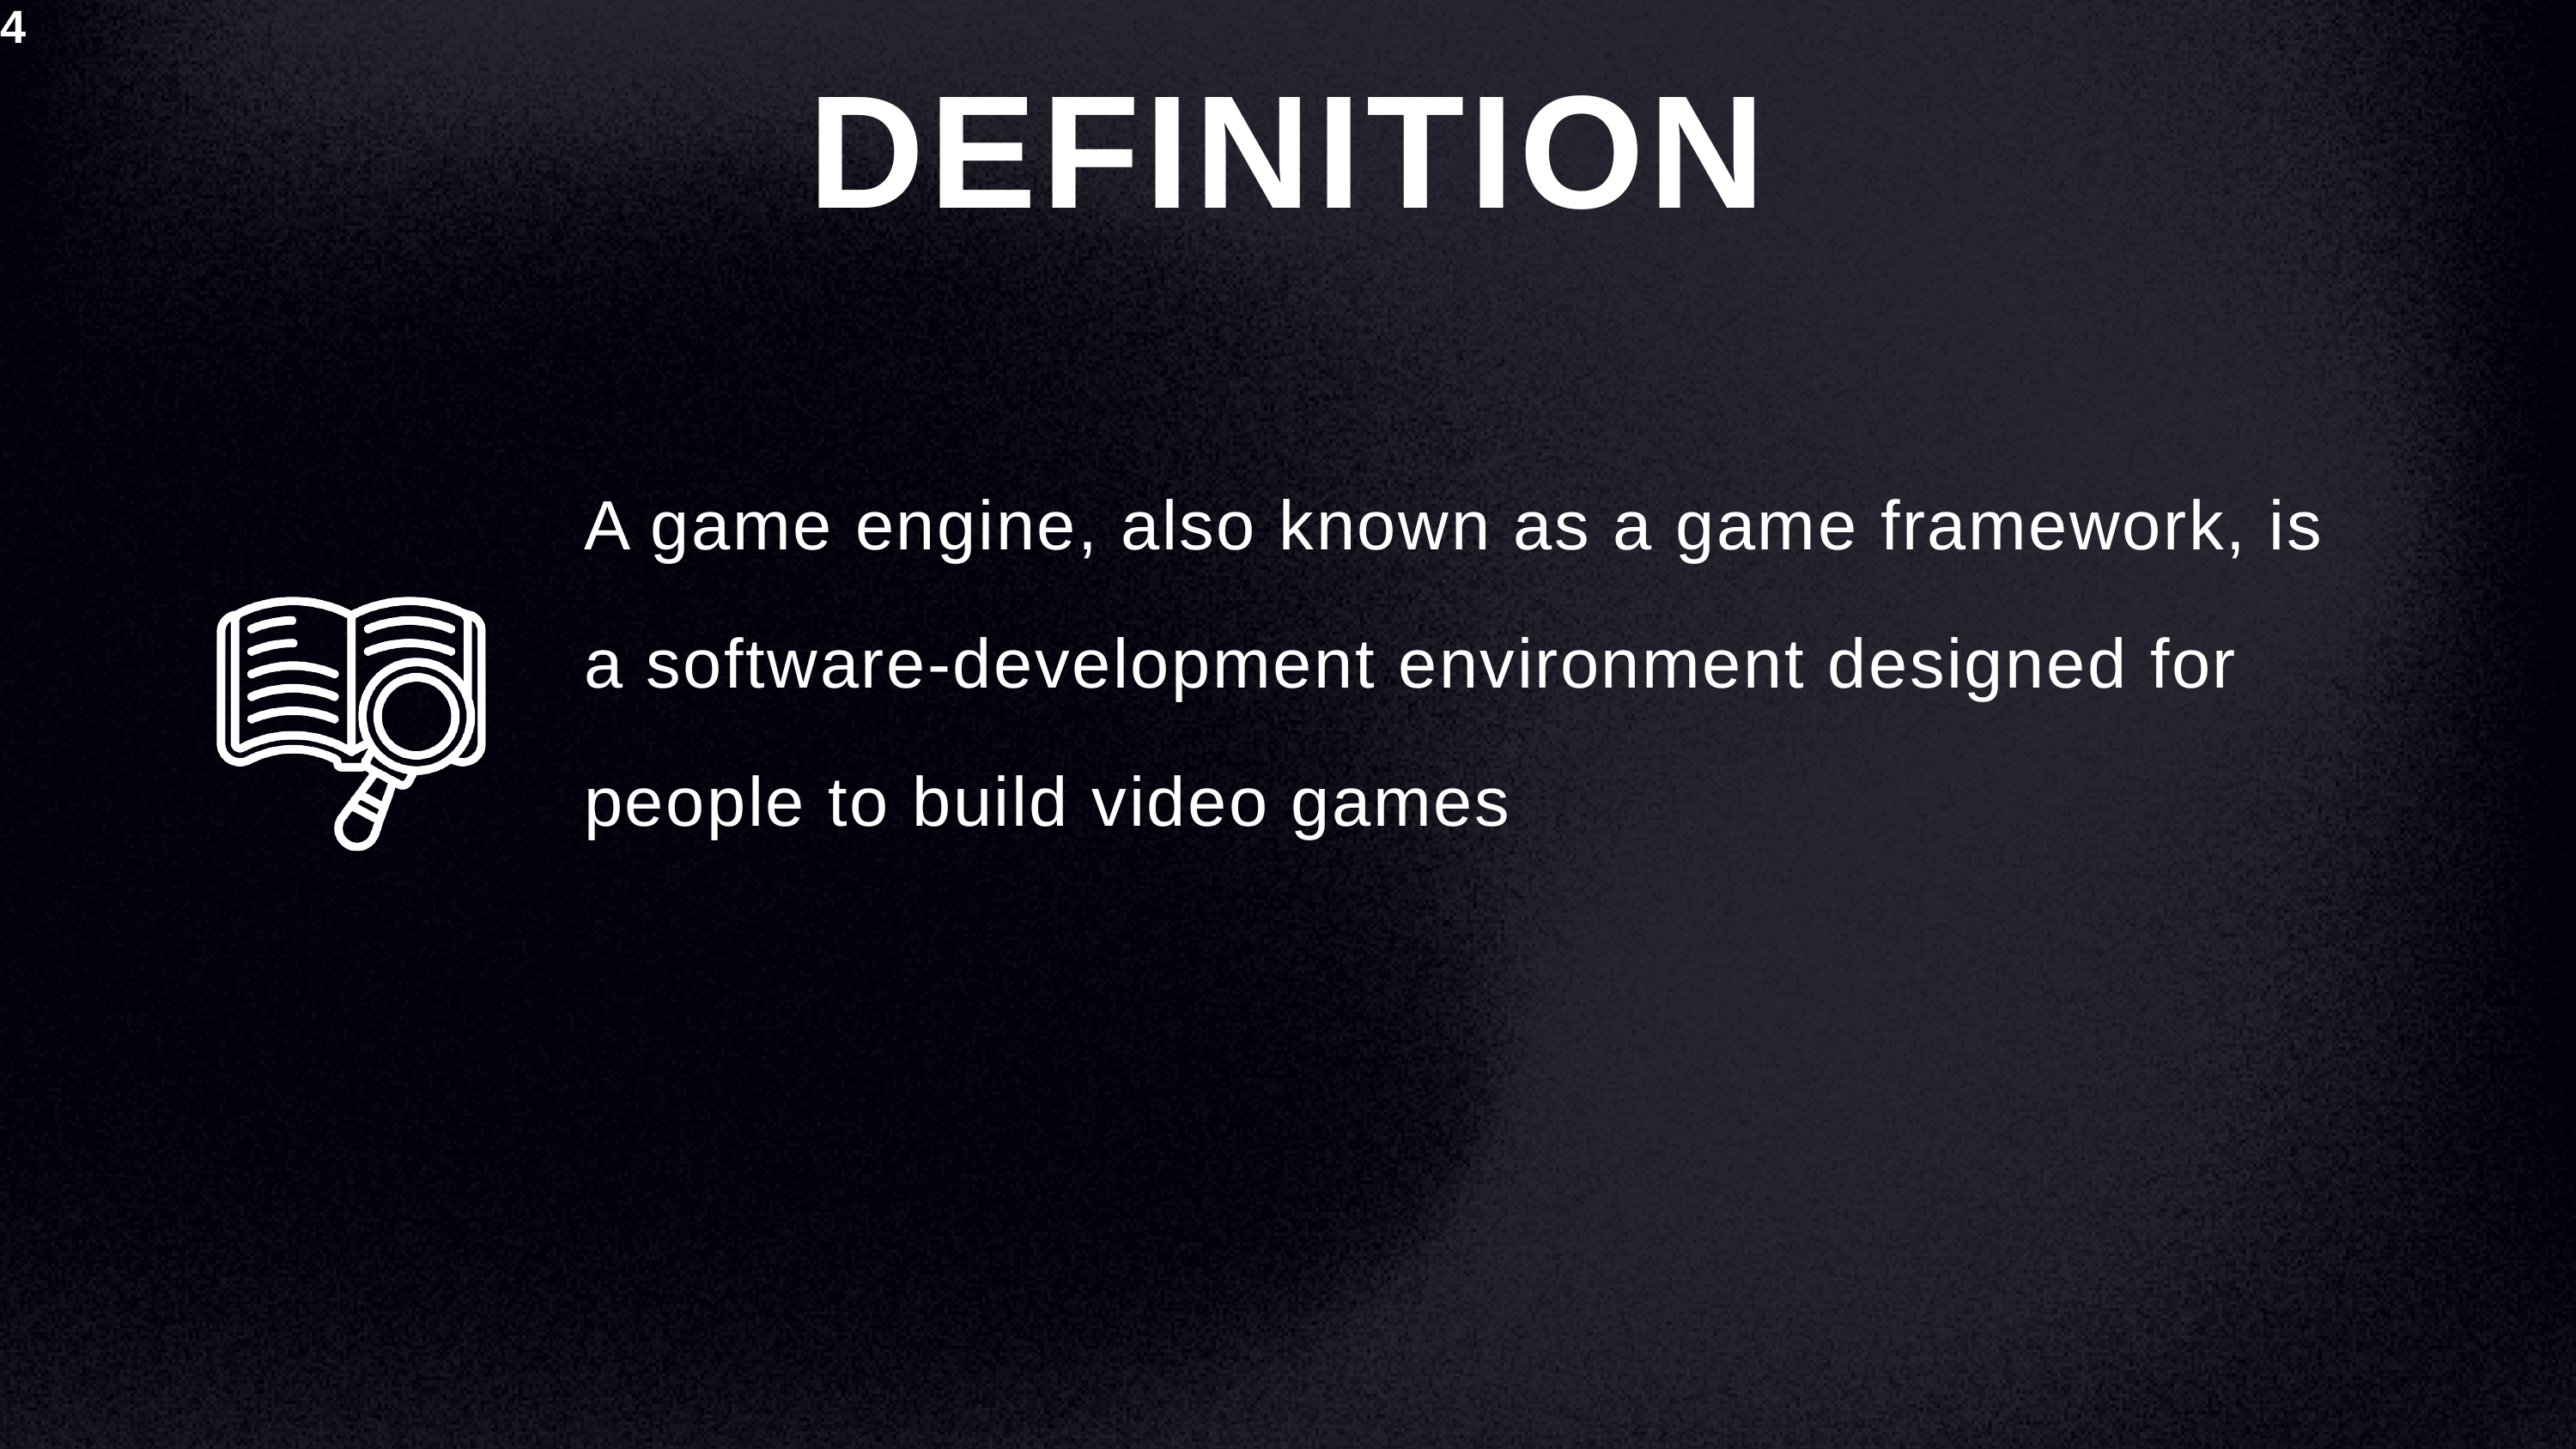

4
DEFINITION
A game engine, also known as a game framework, is a software-development environment designed for people to build video games